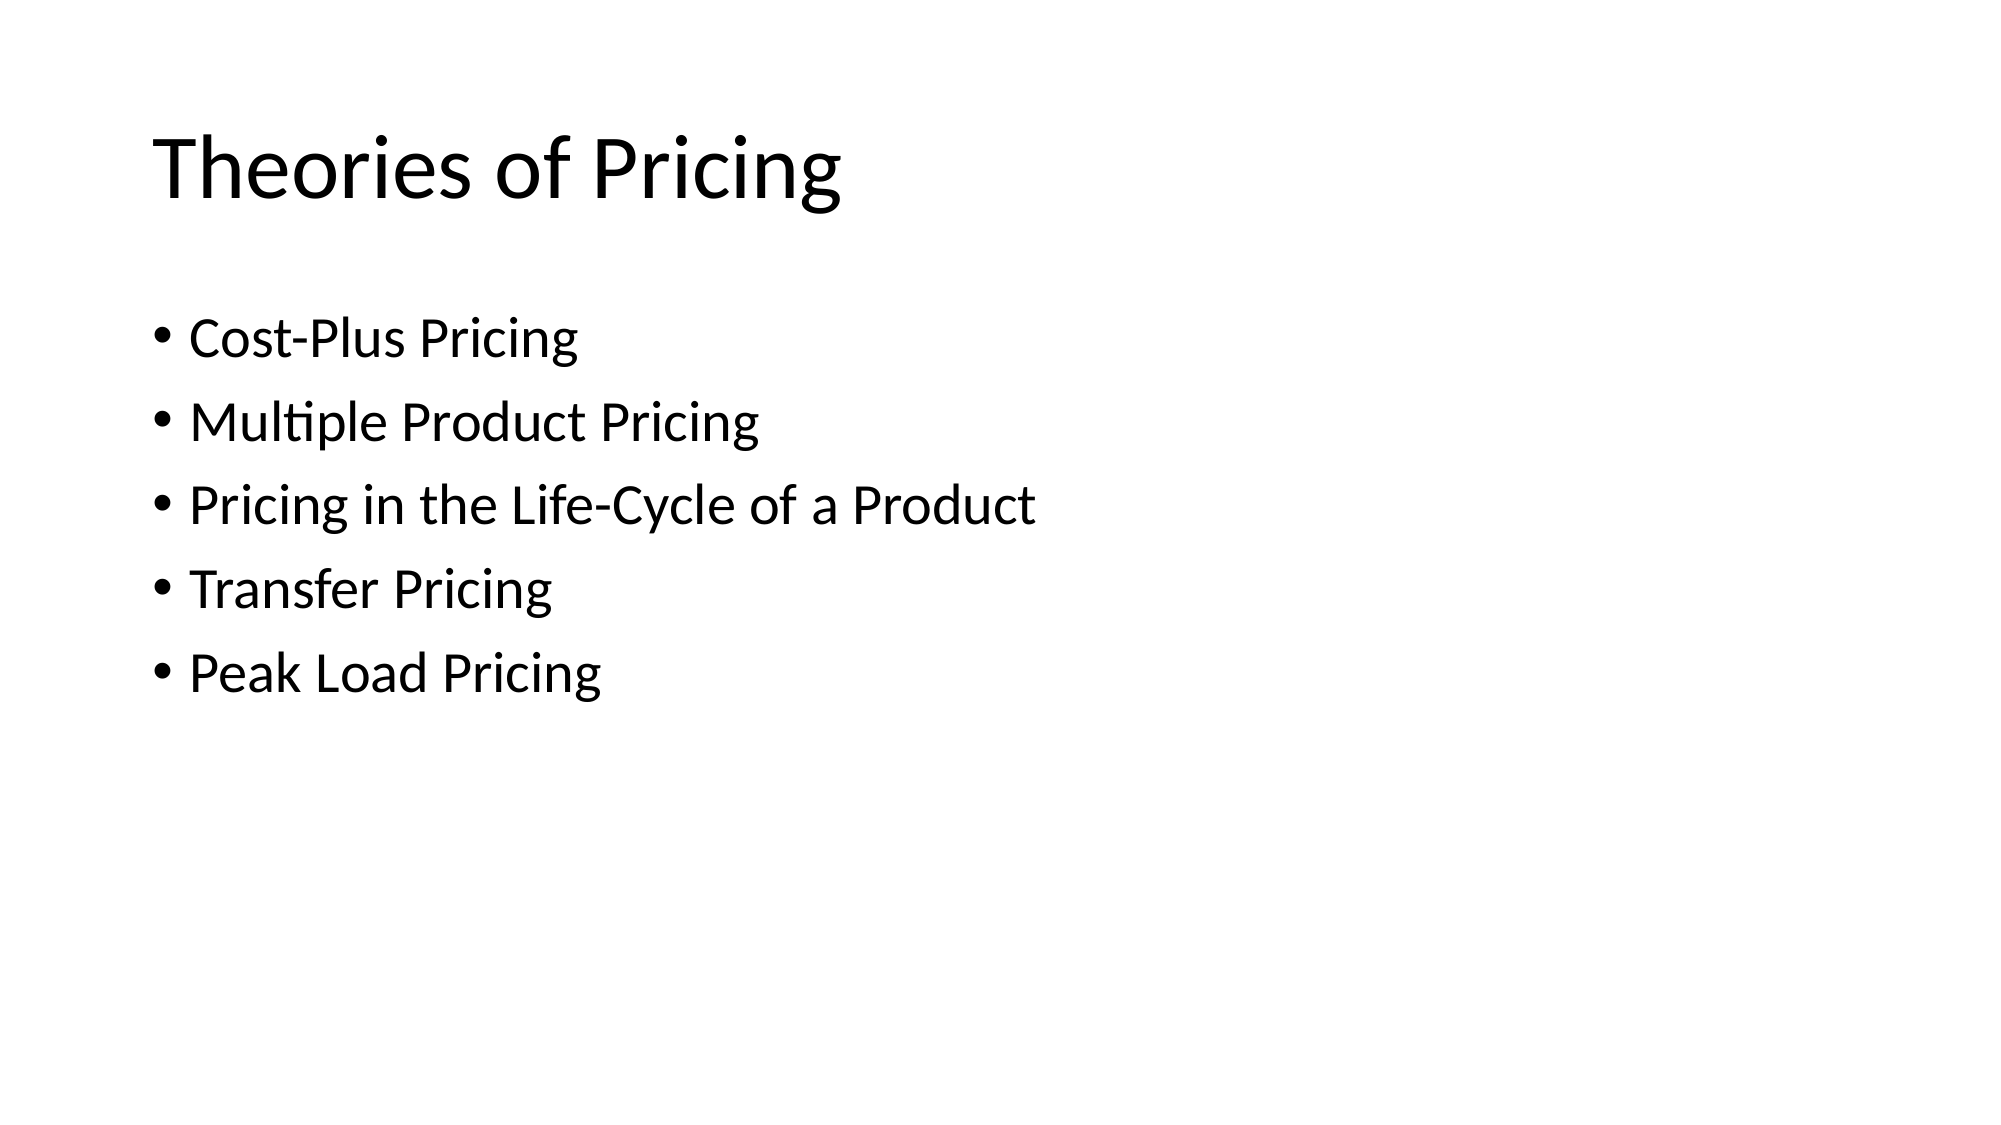

# Theories of Pricing
Cost-Plus Pricing
Multiple Product Pricing
Pricing in the Life-Cycle of a Product
Transfer Pricing
Peak Load Pricing